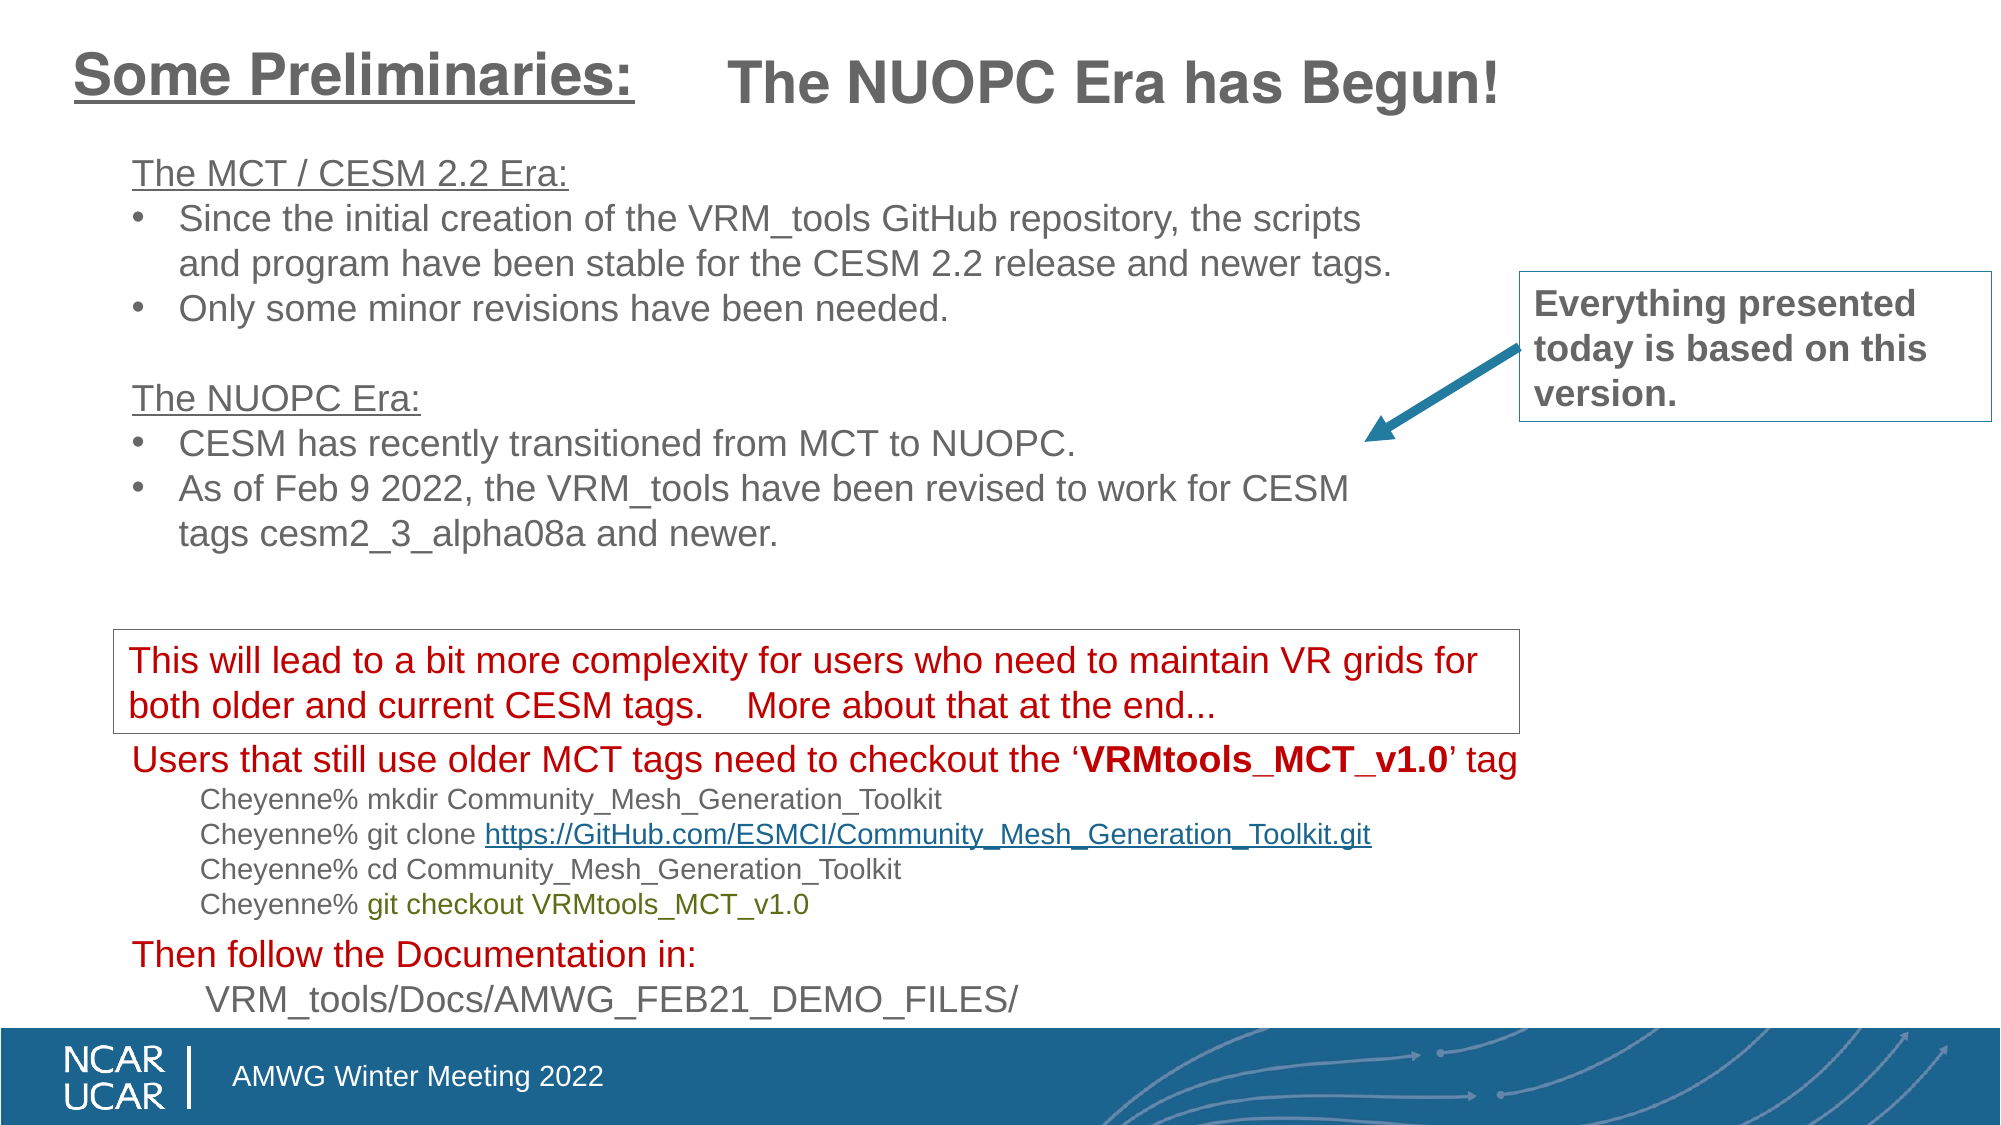

Some Preliminaries:
The NUOPC Era has Begun!
The MCT / CESM 2.2 Era:
Since the initial creation of the VRM_tools GitHub repository, the scripts and program have been stable for the CESM 2.2 release and newer tags.
Only some minor revisions have been needed.

The NUOPC Era:
CESM has recently transitioned from MCT to NUOPC.
As of Feb 9 2022, the VRM_tools have been revised to work for CESM tags cesm2_3_alpha08a and newer.
Everything presented today is based on this version.
This will lead to a bit more complexity for users who need to maintain VR grids for  both older and current CESM tags.    More about that at the end...
Users that still use older MCT tags need to checkout the ‘VRMtools_MCT_v1.0’ tag
Cheyenne% mkdir Community_Mesh_Generation_Toolkit
Cheyenne% git clone https://GitHub.com/ESMCI/Community_Mesh_Generation_Toolkit.git
Cheyenne% cd Community_Mesh_Generation_Toolkit
Cheyenne% git checkout VRMtools_MCT_v1.0
Then follow the Documentation in:
       VRM_tools/Docs/AMWG_FEB21_DEMO_FILES/
AMWG Winter Meeting 2022